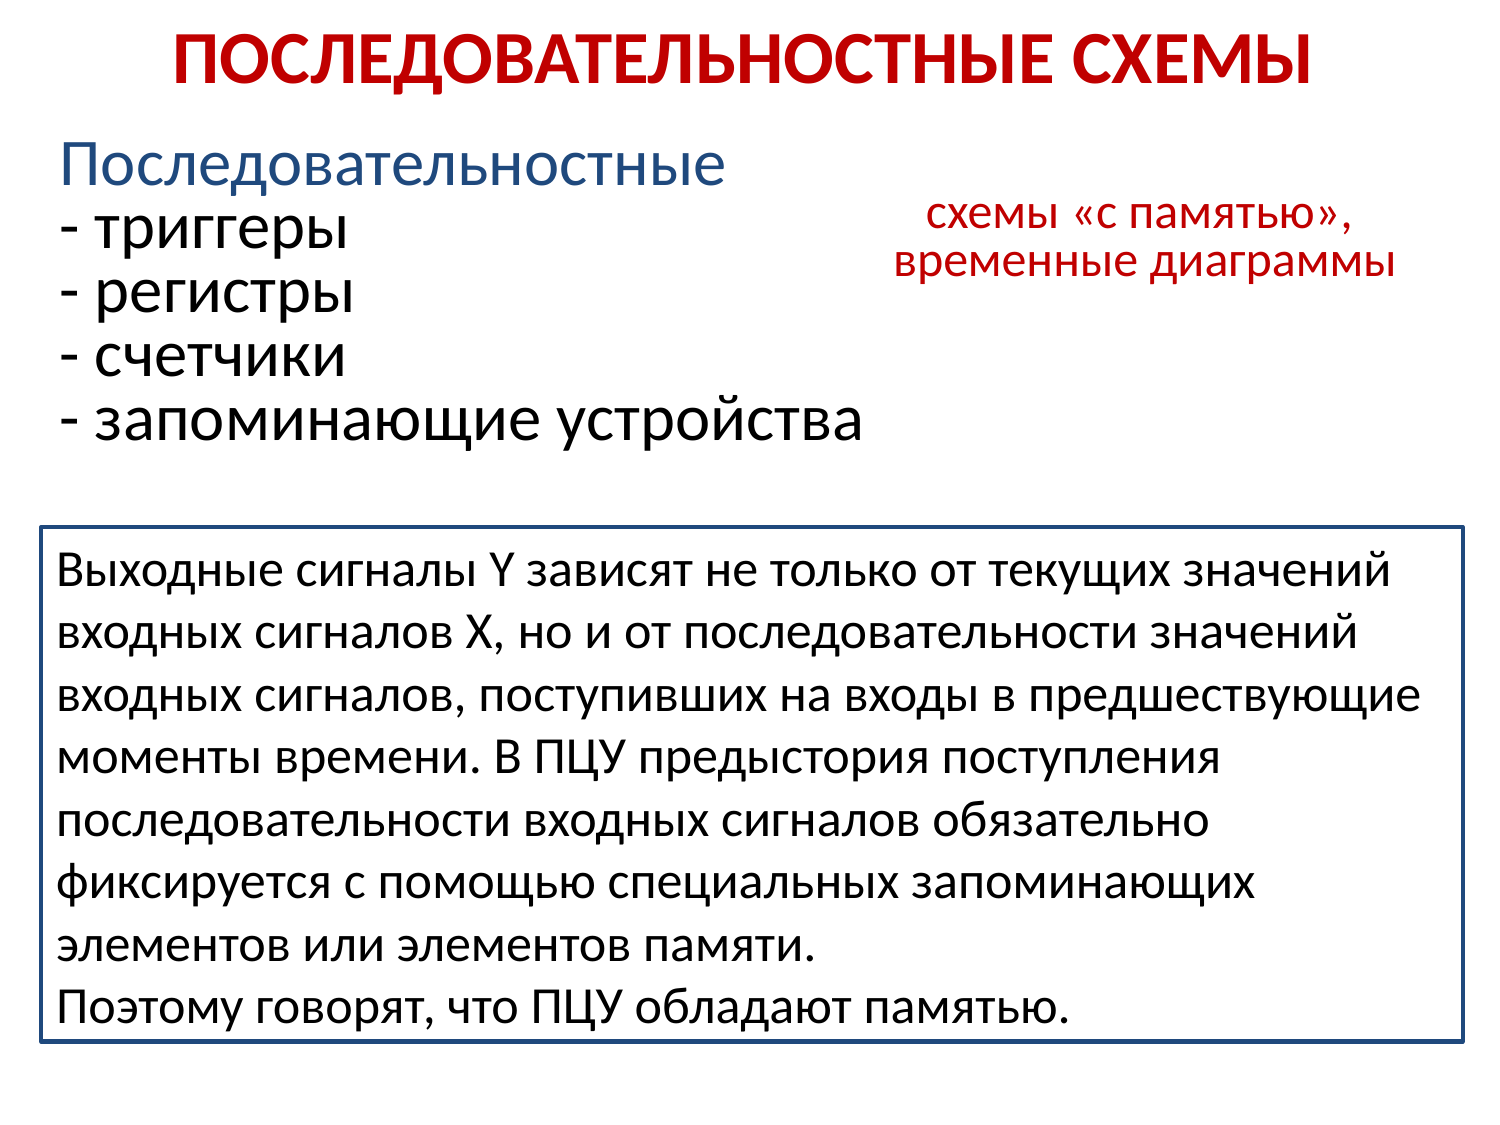

# ПОСЛЕДОВАТЕЛЬНОСТНЫЕ СХЕМЫ
Последовательностные
- триггеры
- регистры
- счетчики
- запоминающие устройства
схемы «с памятью»,
временные диаграммы
Выходные сигналы Y зависят не только от текущих значений входных сигналов X, но и от последовательности значений входных сигналов, по­ступивших на входы в предшествующие моменты време­ни. В ПЦУ предыстория поступления последовательно­сти входных сигналов обязательно фиксируется с по­мощью специальных запоминающих элементов или эле­ментов памяти.
Поэтому говорят, что ПЦУ обладают памятью.